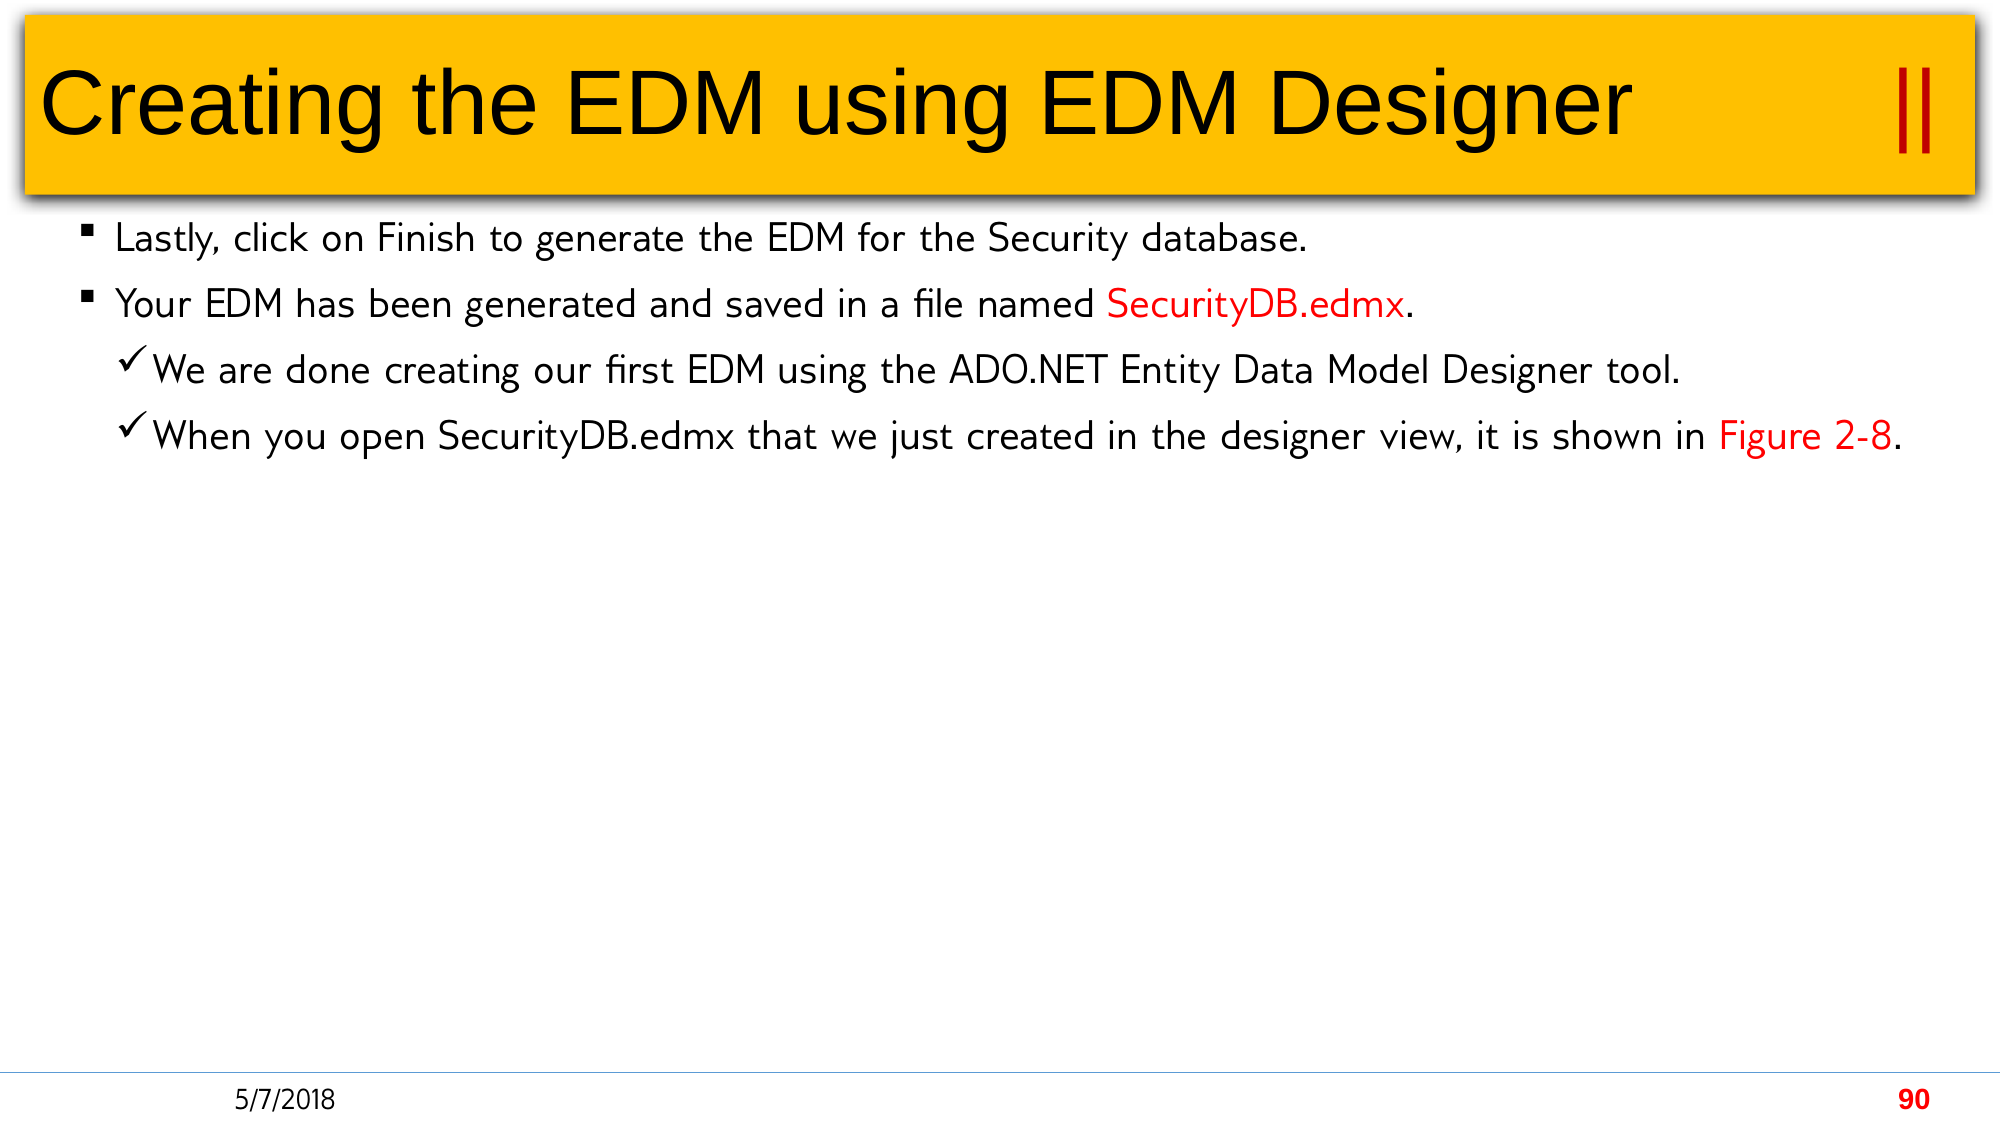

# Creating the EDM using EDM Designer 		  ||
Lastly, click on Finish to generate the EDM for the Security database.
Your EDM has been generated and saved in a file named SecurityDB.edmx.
We are done creating our first EDM using the ADO.NET Entity Data Model Designer tool.
When you open SecurityDB.edmx that we just created in the designer view, it is shown in Figure 2-8.
5/7/2018
90